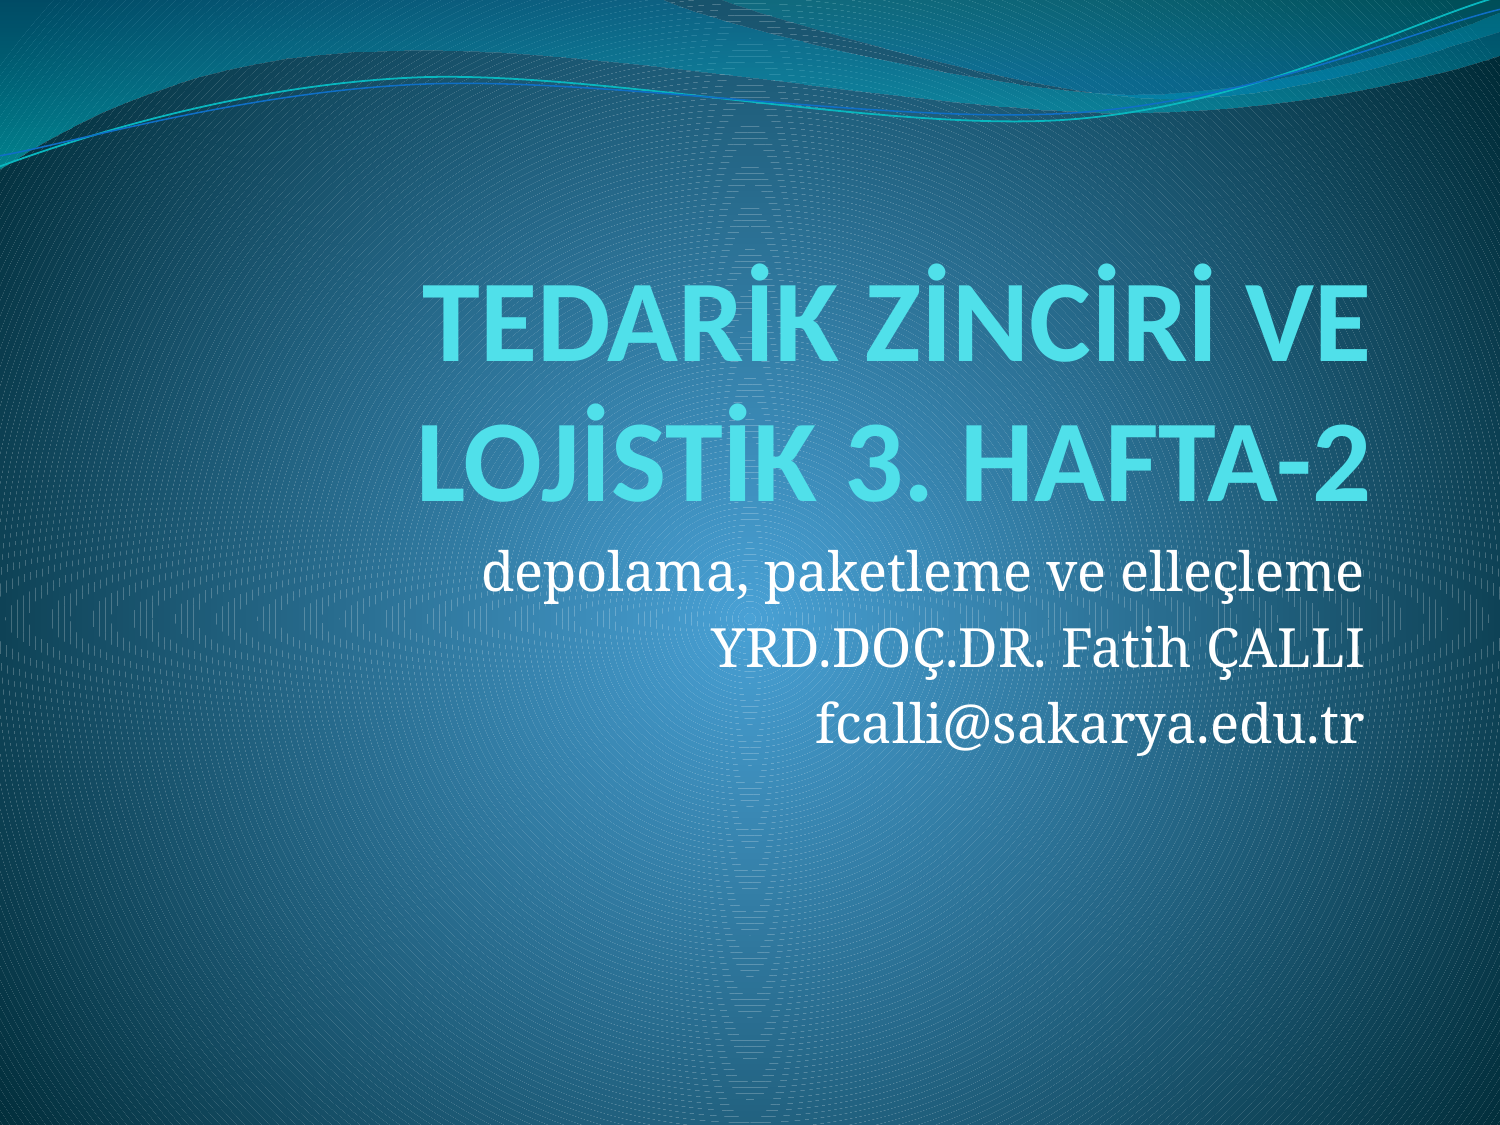

# TEDARİK ZİNCİRİ VE LOJİSTİK 3. HAFTA-2
 depolama, paketleme ve elleçleme
YRD.DOÇ.DR. Fatih ÇALLI
fcalli@sakarya.edu.tr